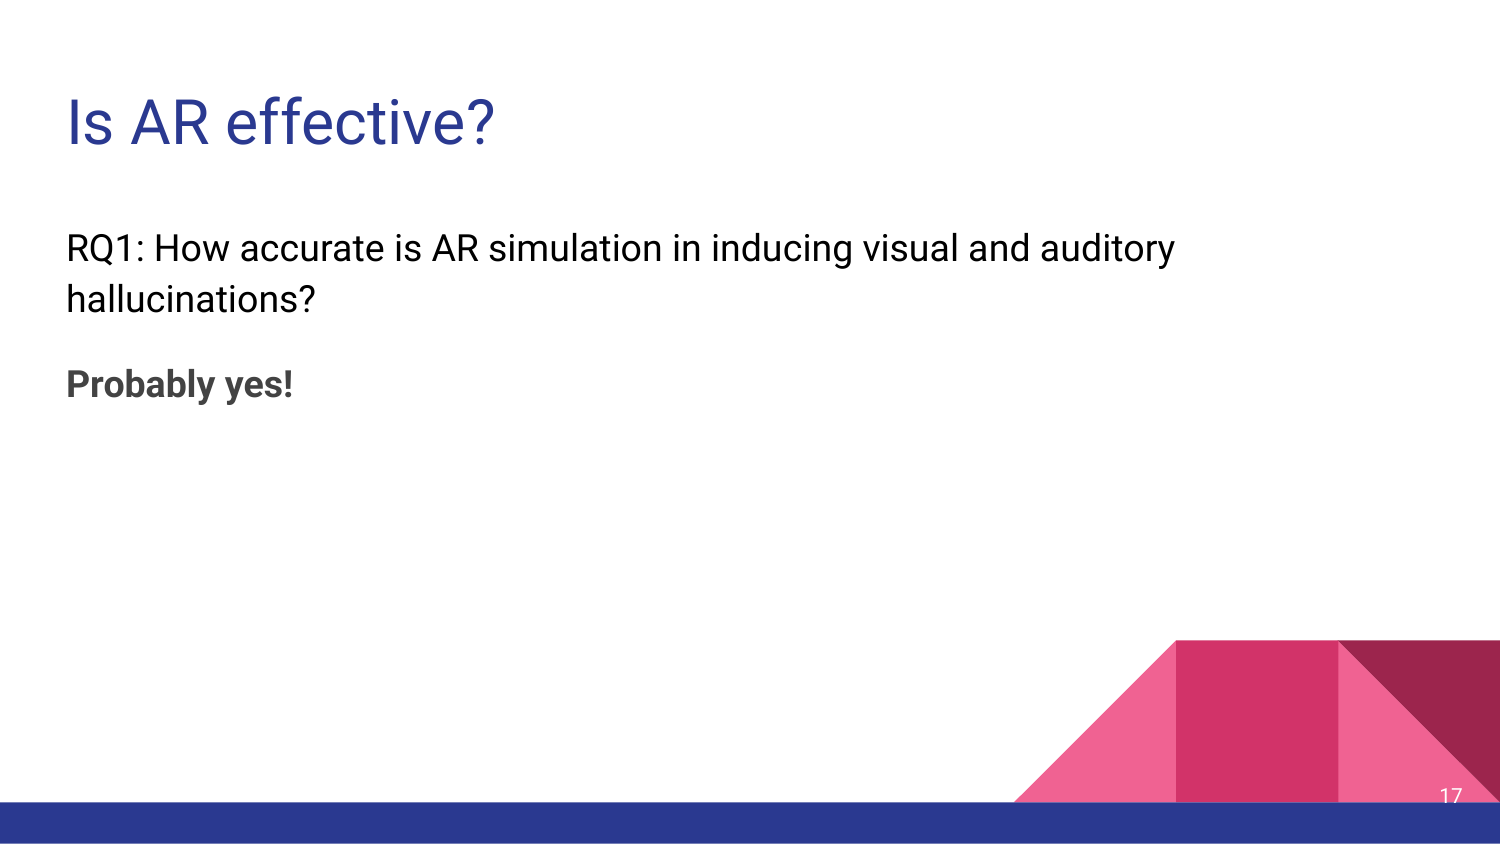

# Is AR effective?
RQ1: How accurate is AR simulation in inducing visual and auditory hallucinations?
Probably yes!
17